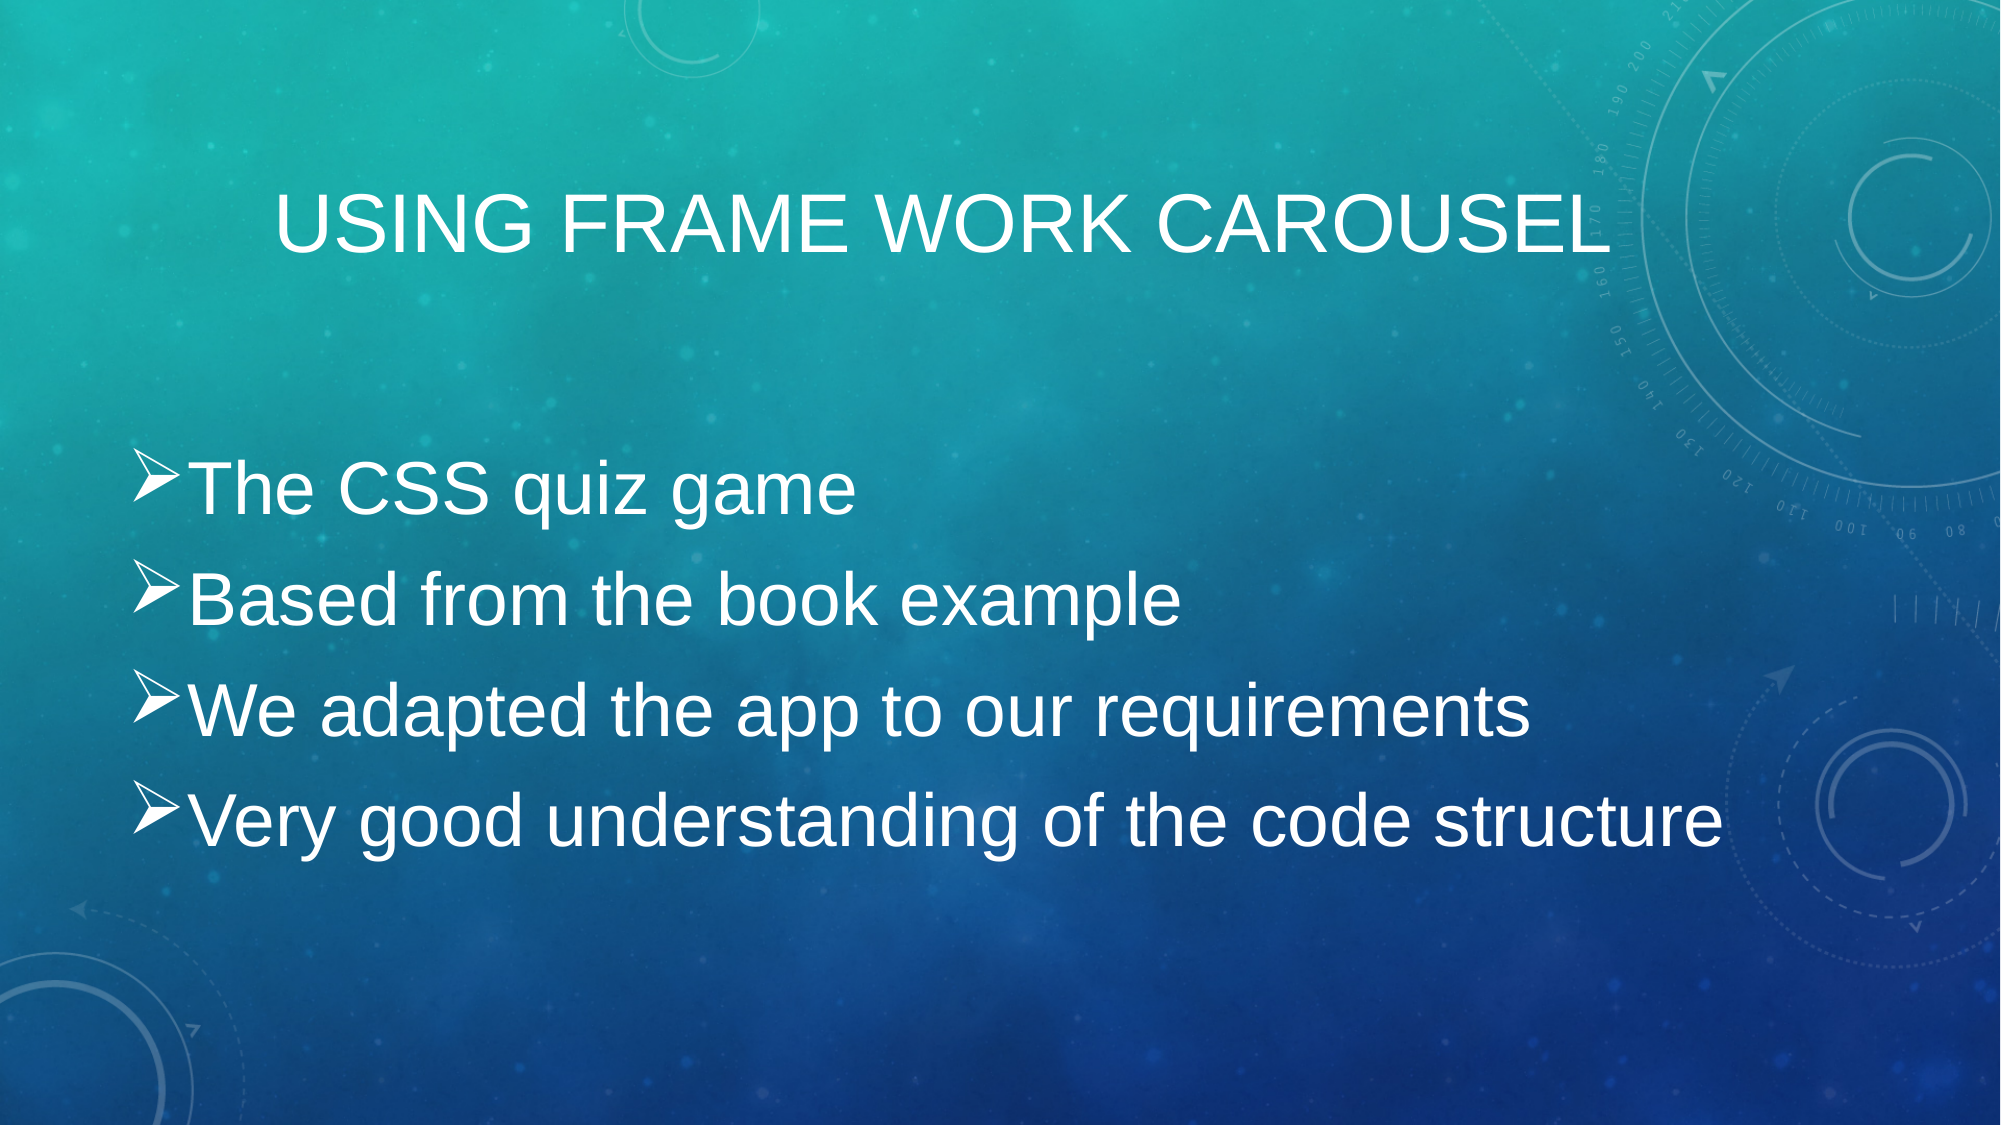

# Using frame work carousel
The CSS quiz game
Based from the book example
We adapted the app to our requirements
Very good understanding of the code structure